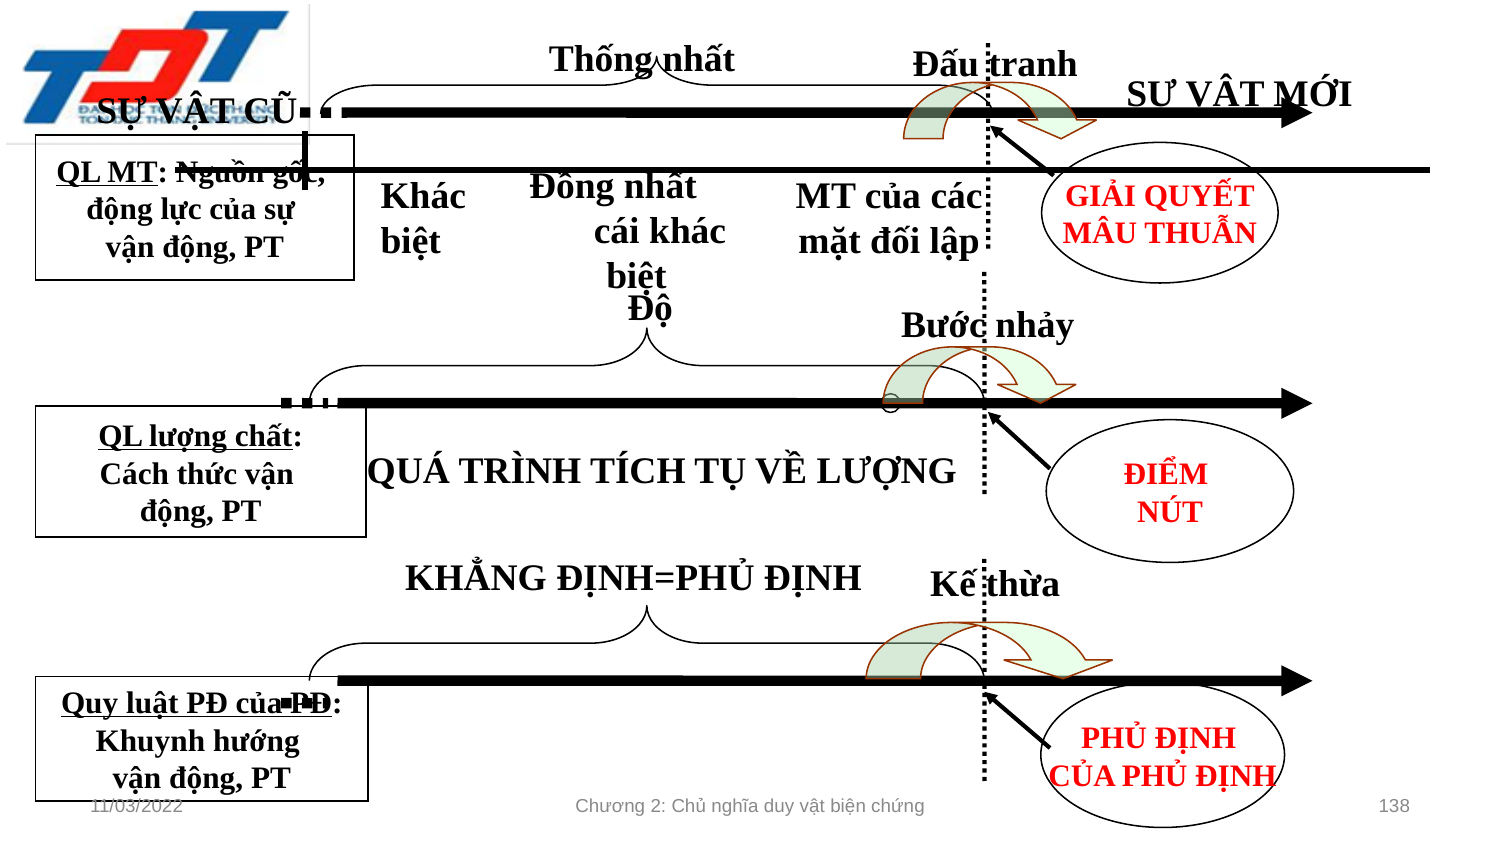

Thống nhất

Đấu tranh

SỰ VẬT MỚI
SỰ VẬT CŨ

QL MT: Nguồn gốc,
động lực của sự
vận động, PT
GIẢI QUYẾT
MÂU THUẪN

Đồng nhất           cái khác biệt
Khác biệt
MT của các mặt đối lập

Độ
Bước nhảy

QL lượng chất:
Cách thức vận
động, PT

ĐIỂM
NÚT
QUÁ TRÌNH TÍCH TỤ VỀ LƯỢNG
 KHẲNG ĐỊNH=PHỦ ĐỊNH
Kế thừa

Quy luật PĐ của PĐ:
Khuynh hướng
vận động, PT

PHỦ ĐỊNH
CỦA PHỦ ĐỊNH

11/03/2022
Chương 2: Chủ nghĩa duy vật biện chứng
138